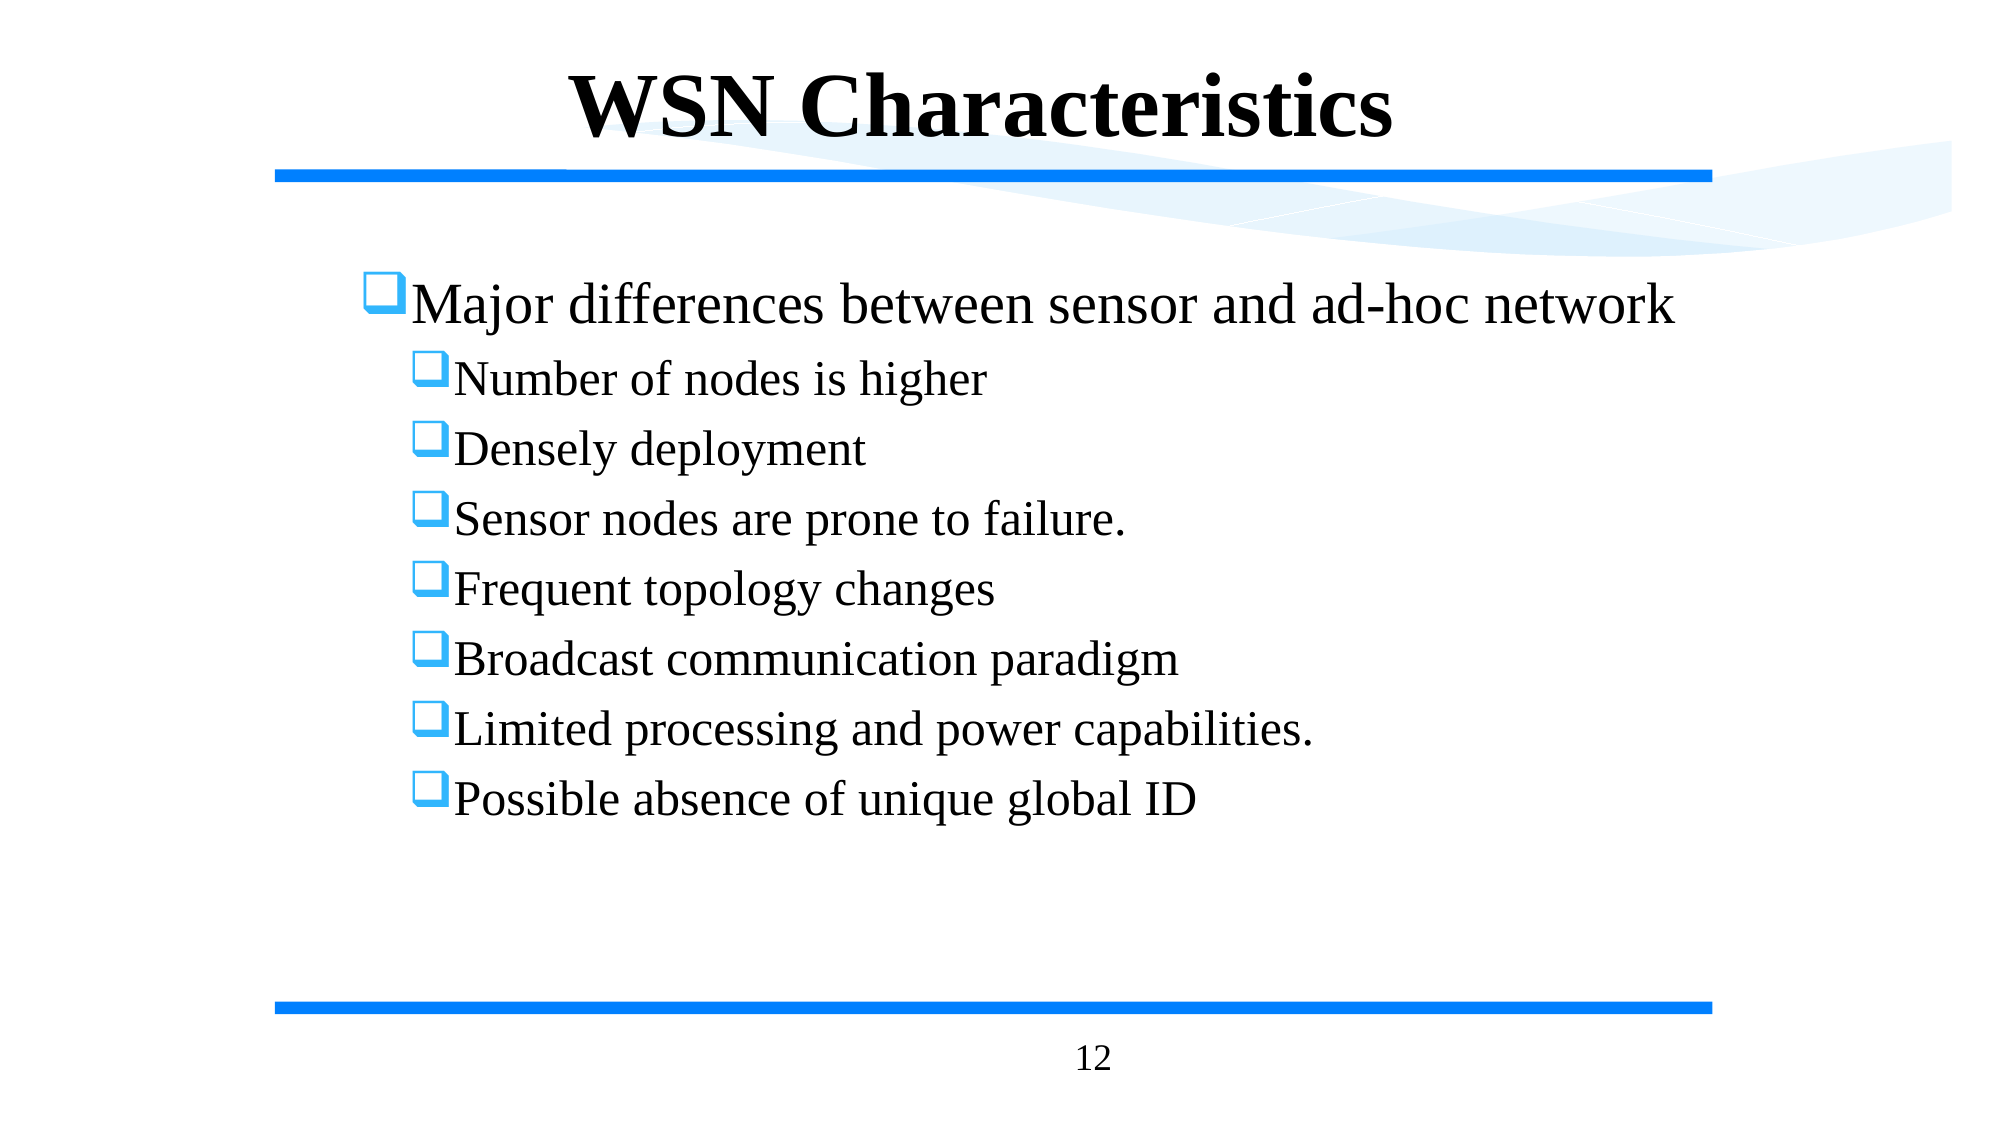

WSN Characteristics

Major differences between sensor and ad-hoc network
Number of nodes is higher
Densely deployment
Sensor nodes are prone to failure.
Frequent topology changes
Broadcast communication paradigm
Limited processing and power capabilities.
Possible absence of unique global ID

12